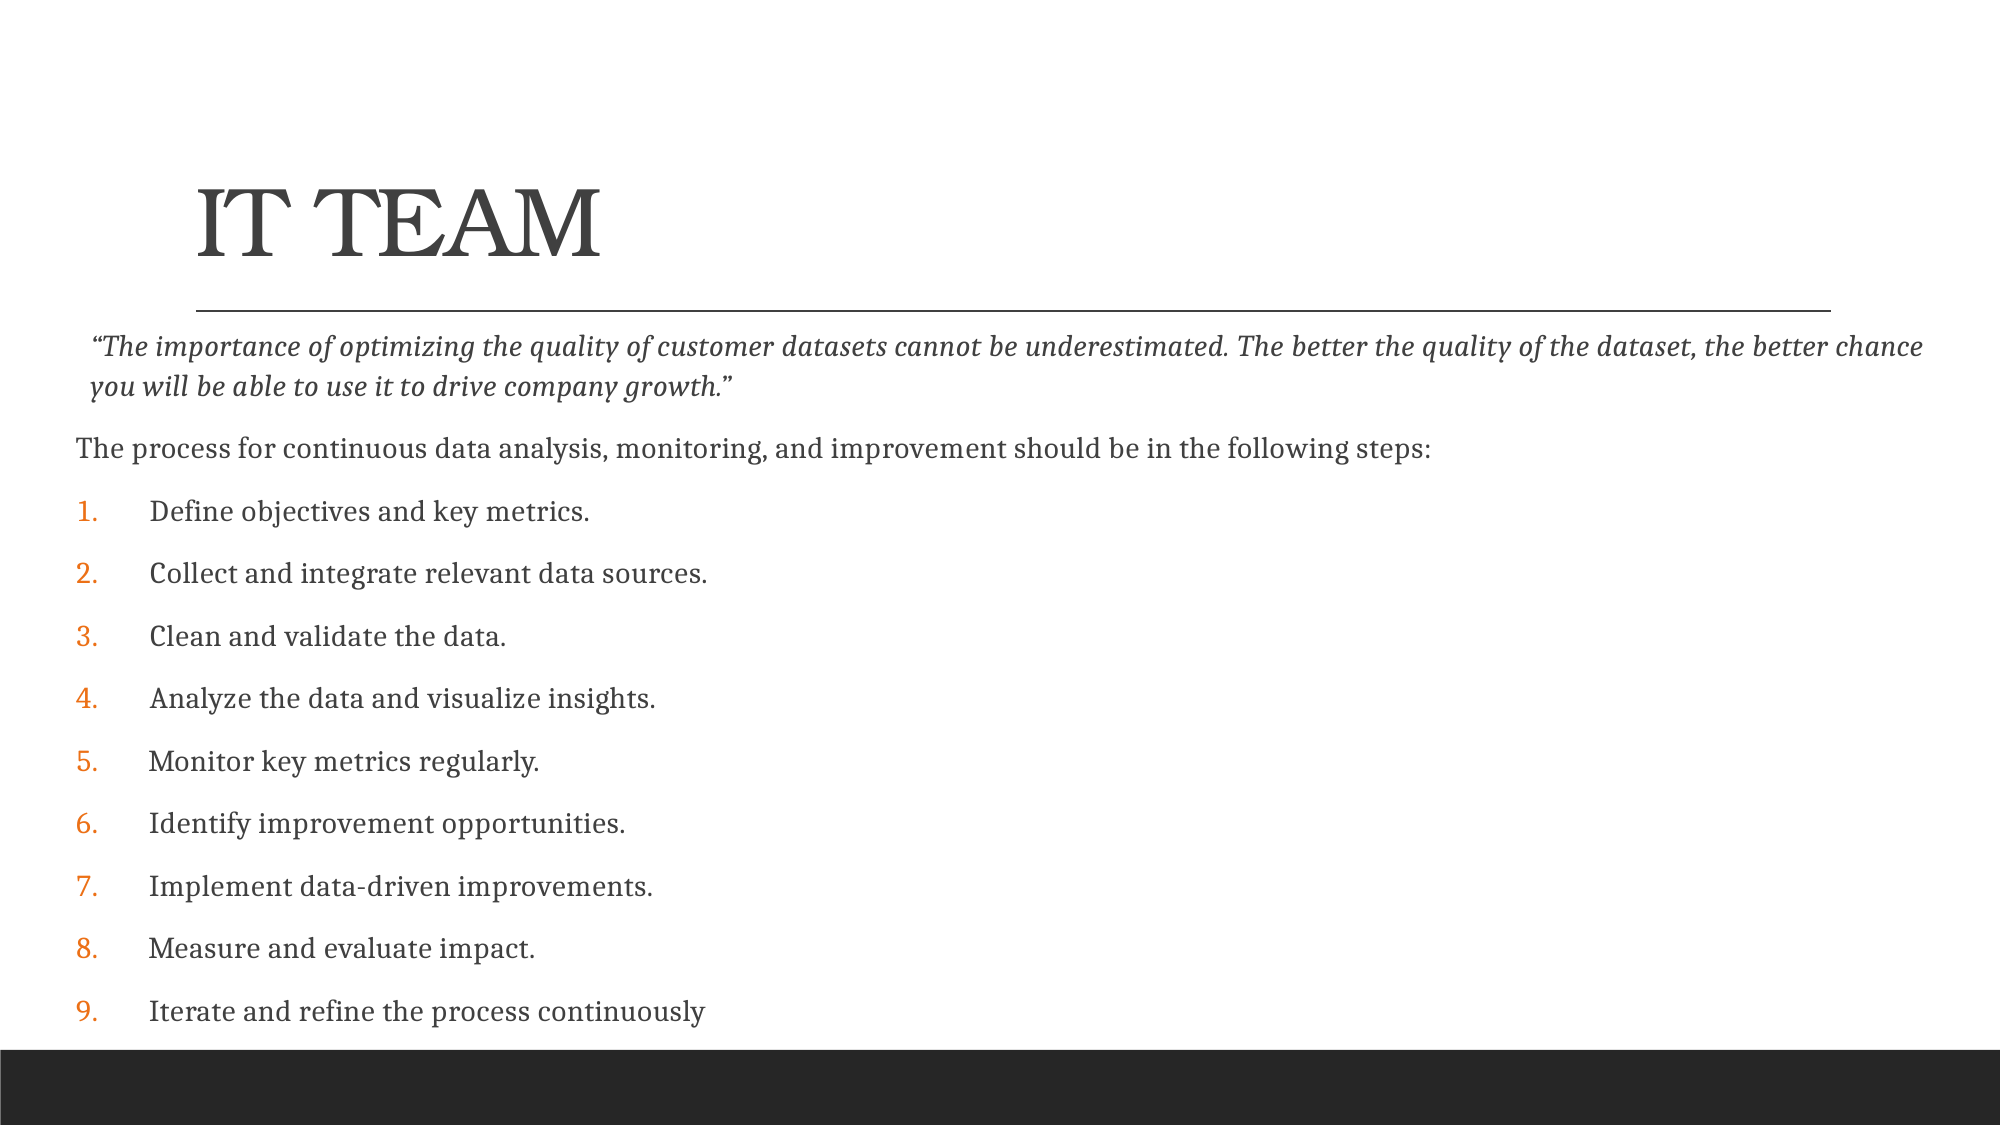

# IT TEAM
“The importance of optimizing the quality of customer datasets cannot be underestimated. The better the quality of the dataset, the better chance you will be able to use it to drive company growth.”
The process for continuous data analysis, monitoring, and improvement should be in the following steps:
Define objectives and key metrics.
Collect and integrate relevant data sources.
Clean and validate the data.
Analyze the data and visualize insights.
Monitor key metrics regularly.
Identify improvement opportunities.
Implement data-driven improvements.
Measure and evaluate impact.
Iterate and refine the process continuously